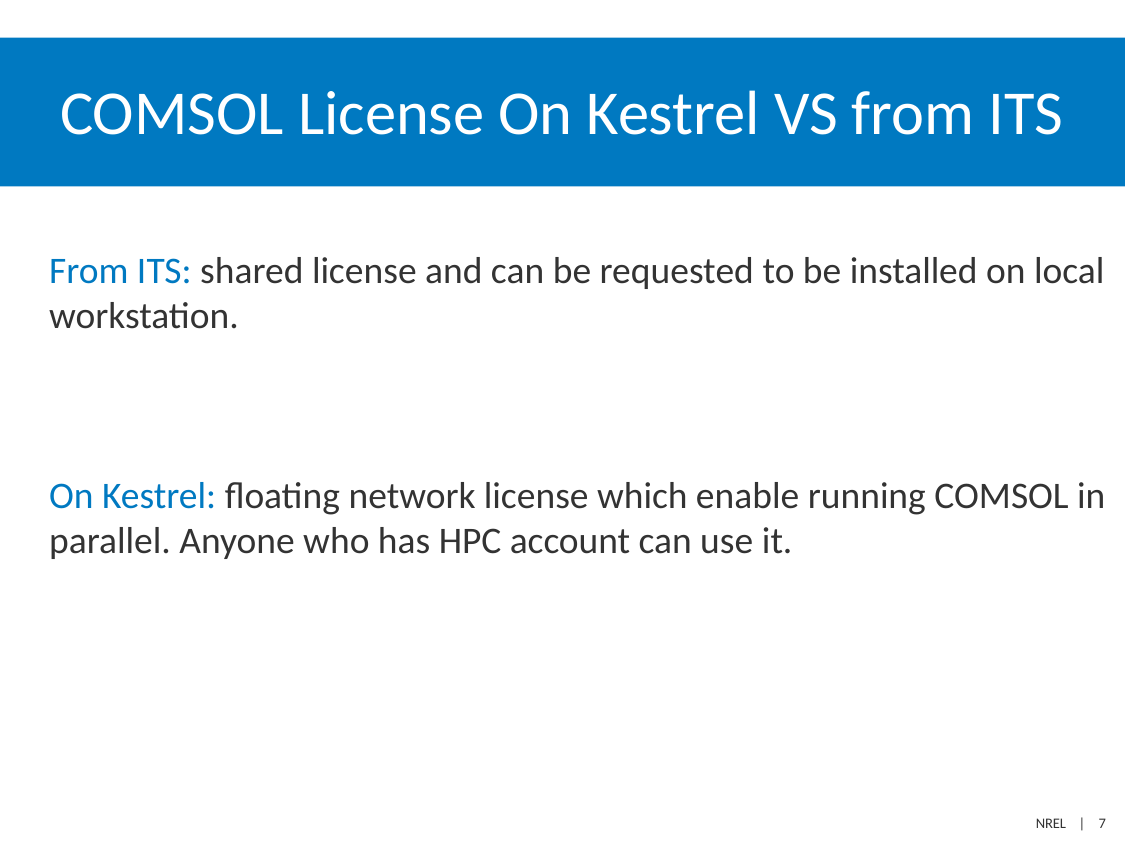

# COMSOL License On Kestrel VS from ITS
From ITS: shared license and can be requested to be installed on local workstation.

On Kestrel: floating network license which enable running COMSOL in parallel. Anyone who has HPC account can use it.